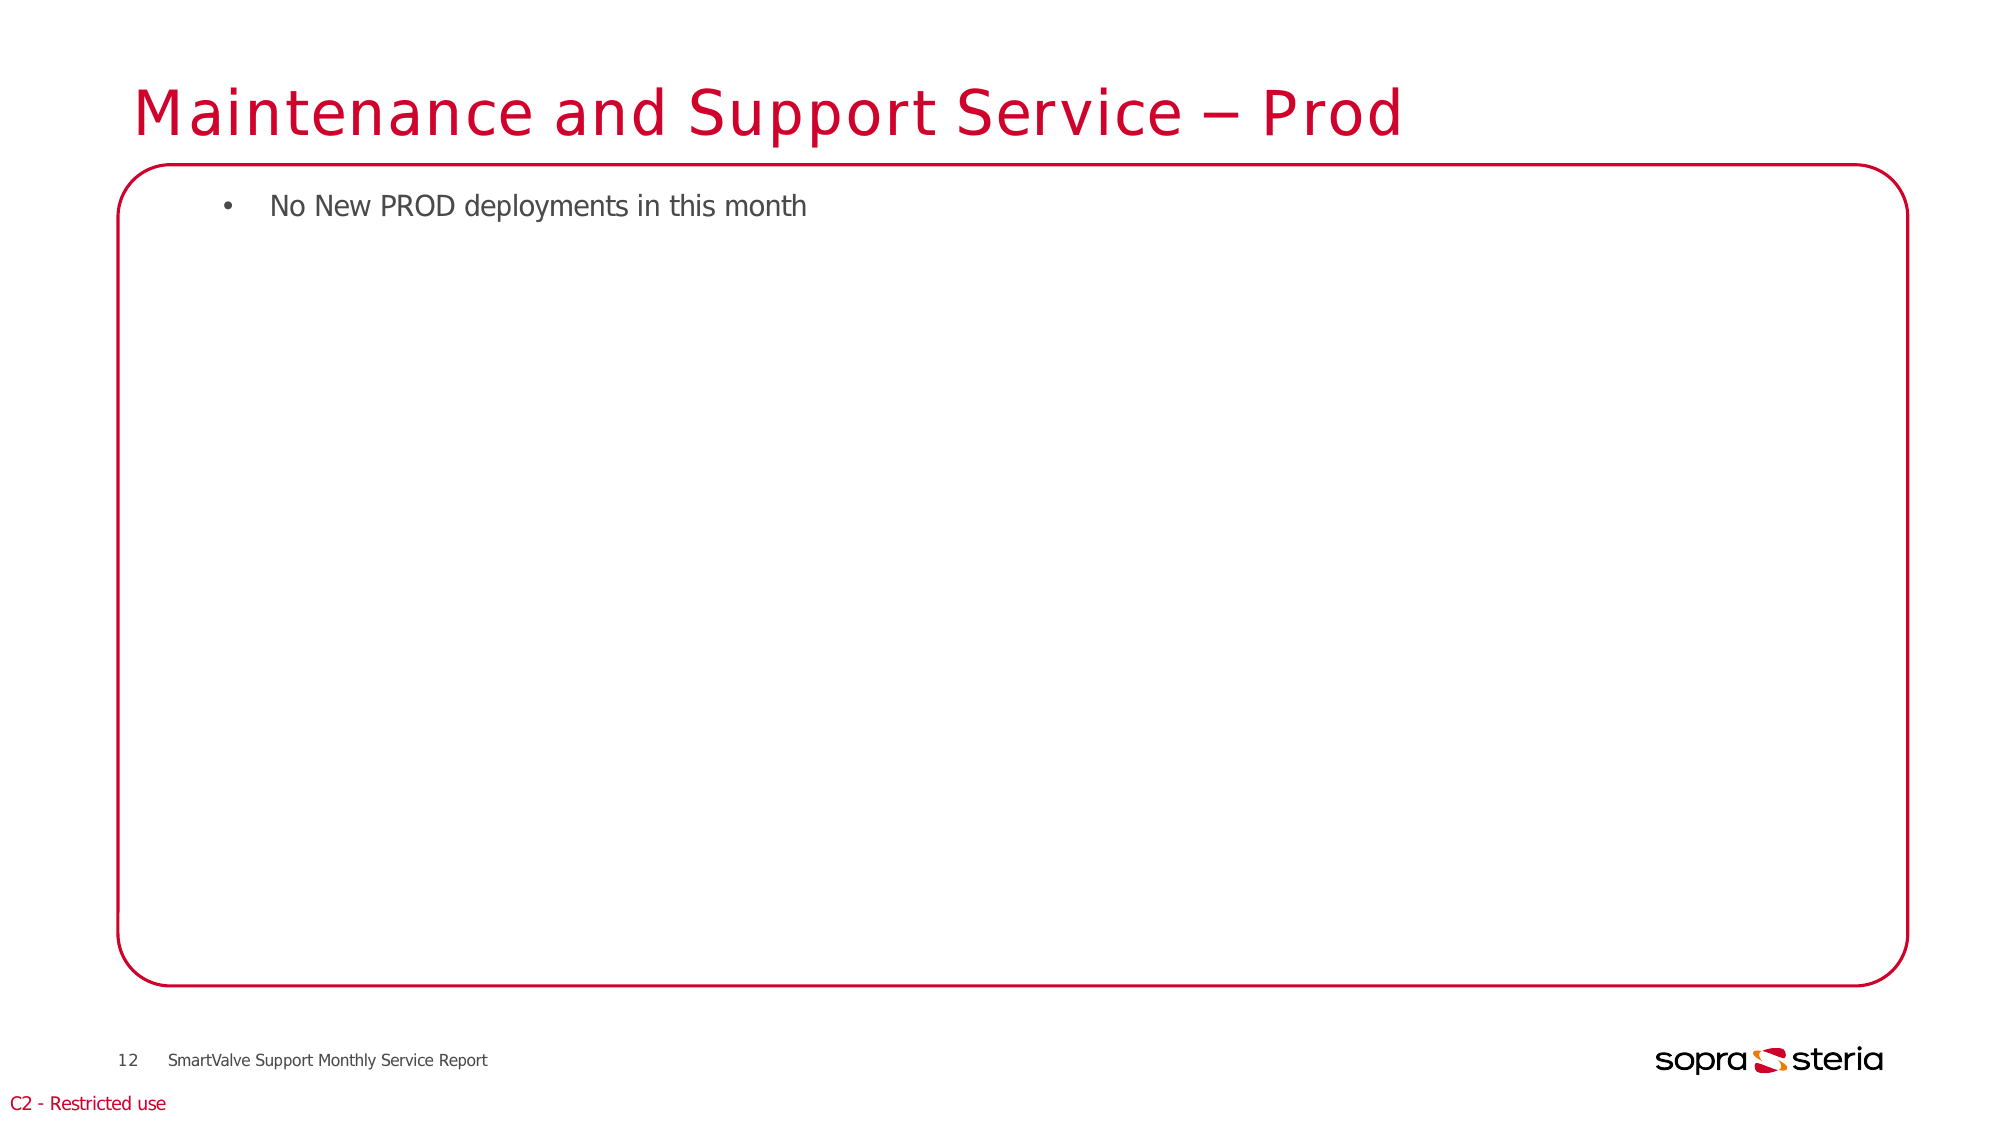

# Maintenance and Support Service – Prod
No New PROD deployments in this month
12
SmartValve Support Monthly Service Report